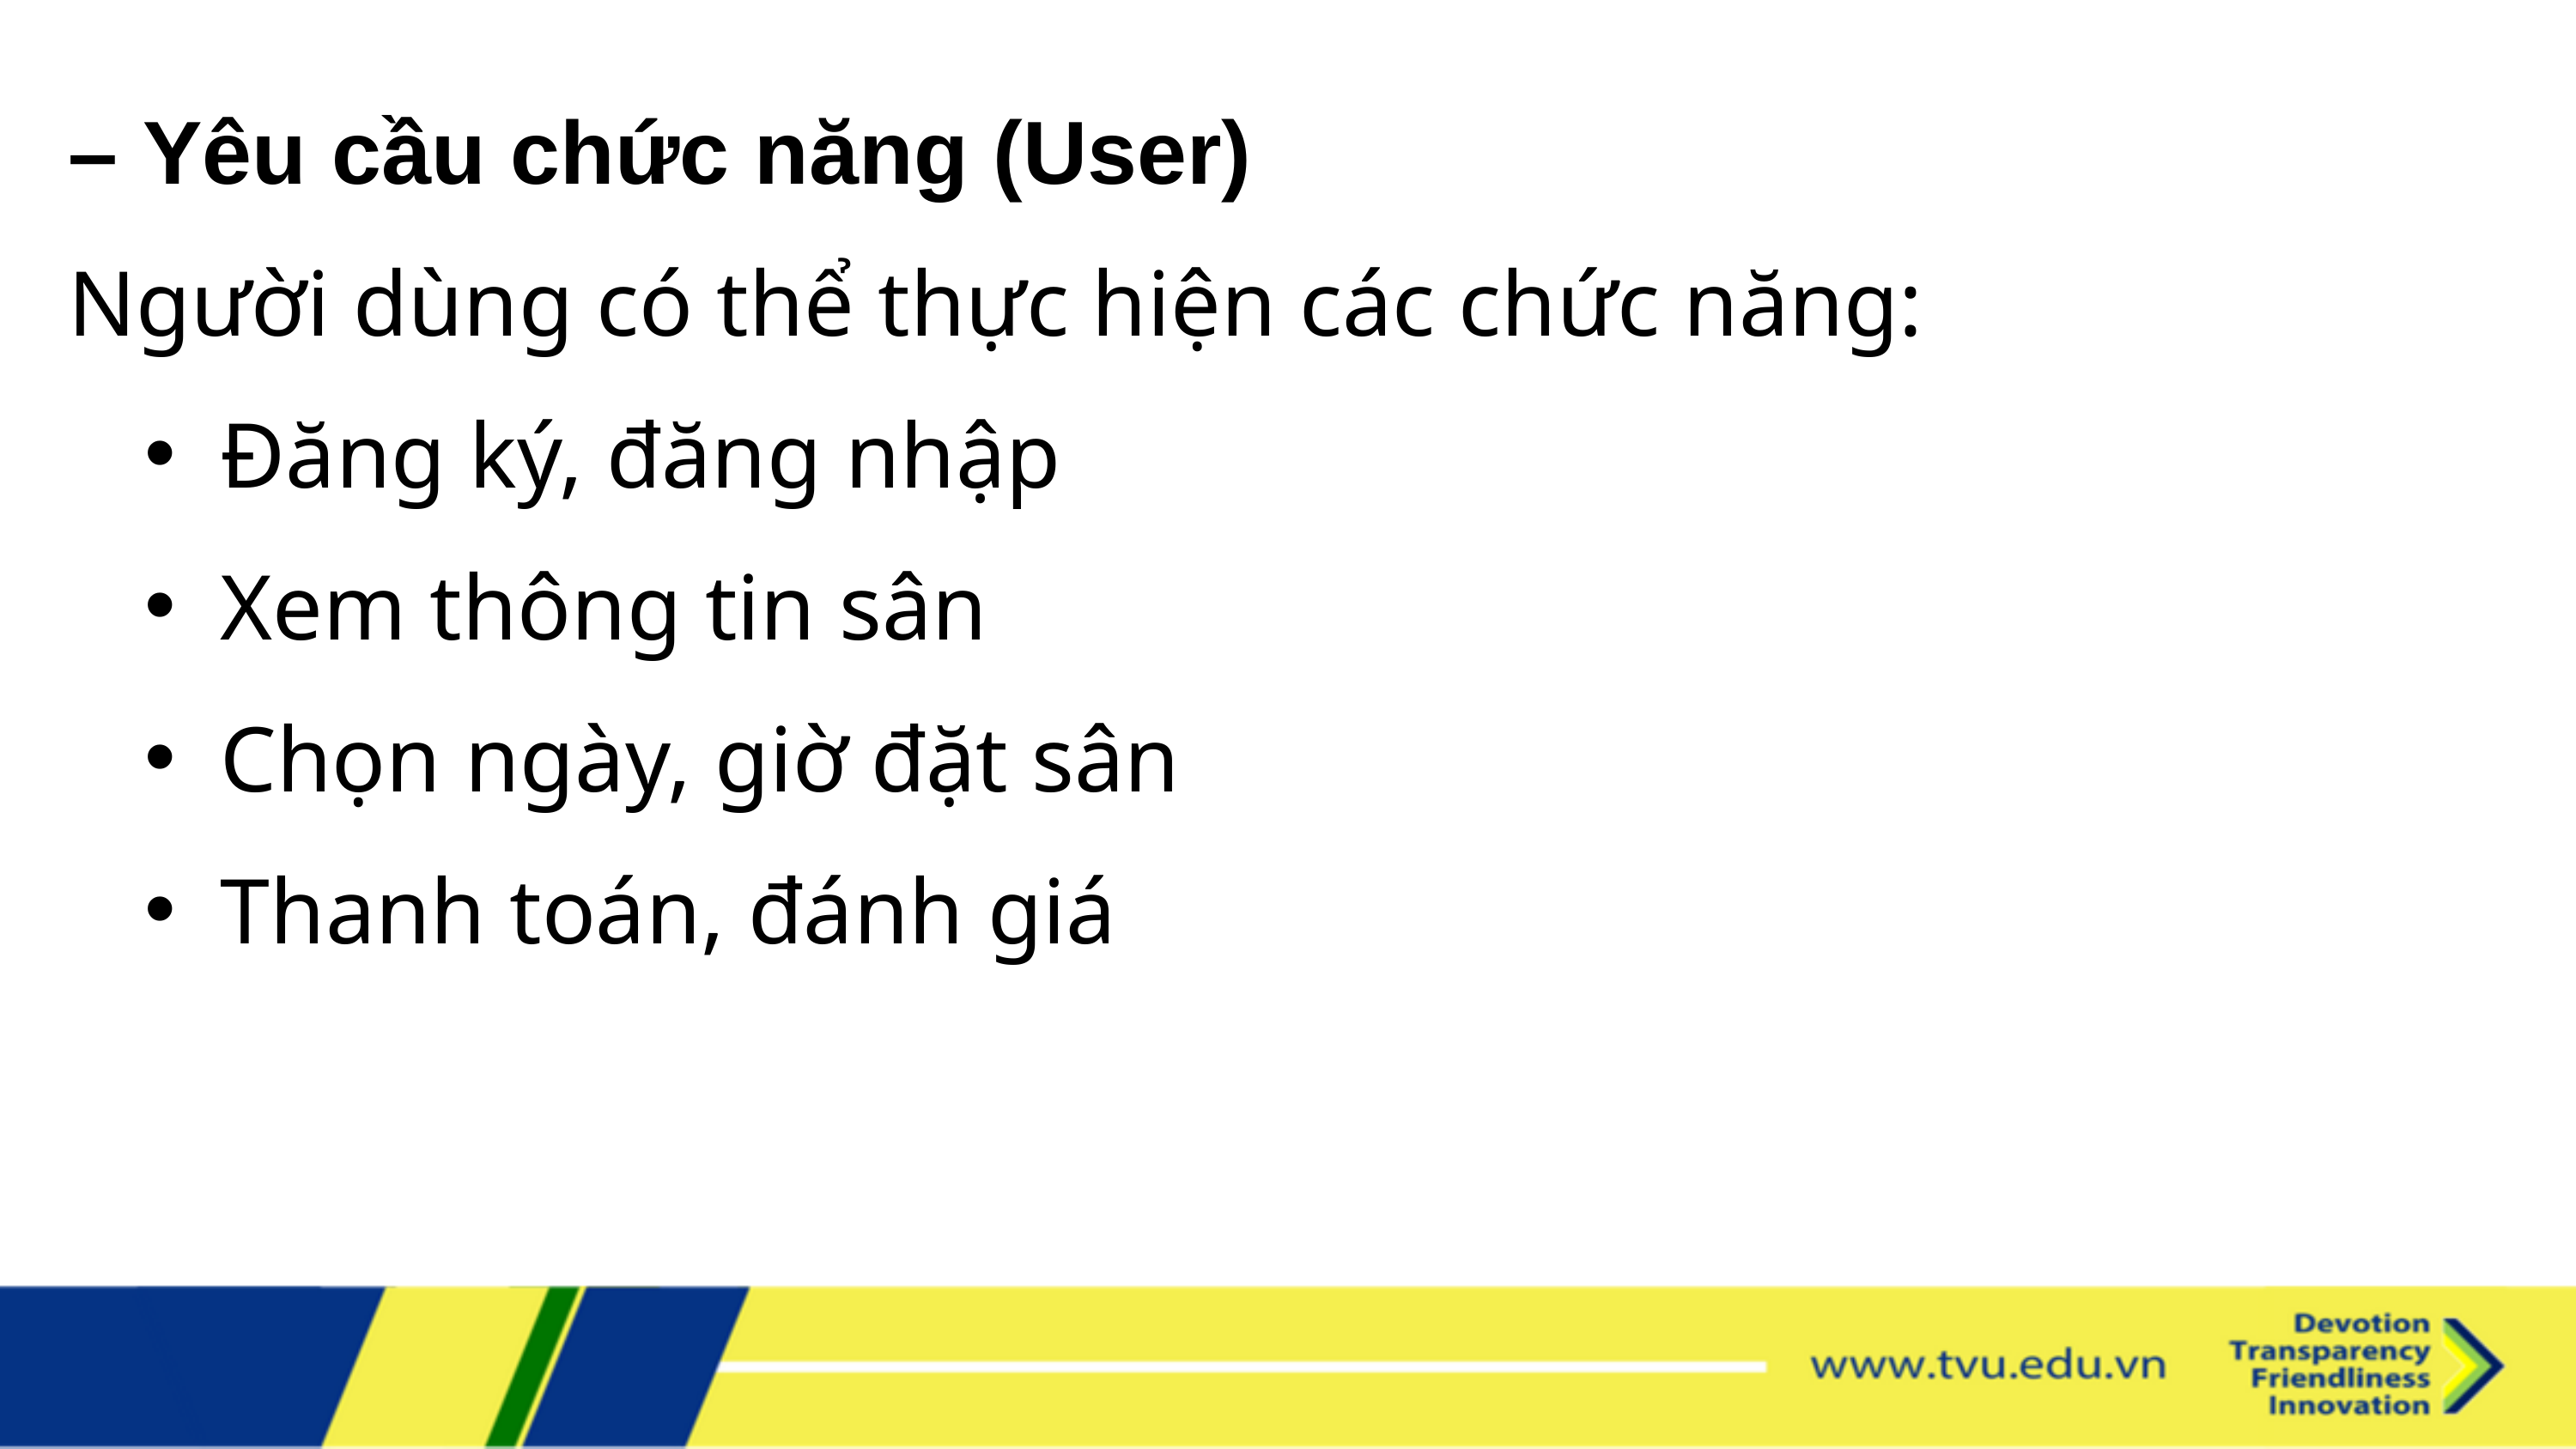

– Yêu cầu chức năng (User)
Người dùng có thể thực hiện các chức năng:
Đăng ký, đăng nhập
Xem thông tin sân
Chọn ngày, giờ đặt sân
Thanh toán, đánh giá